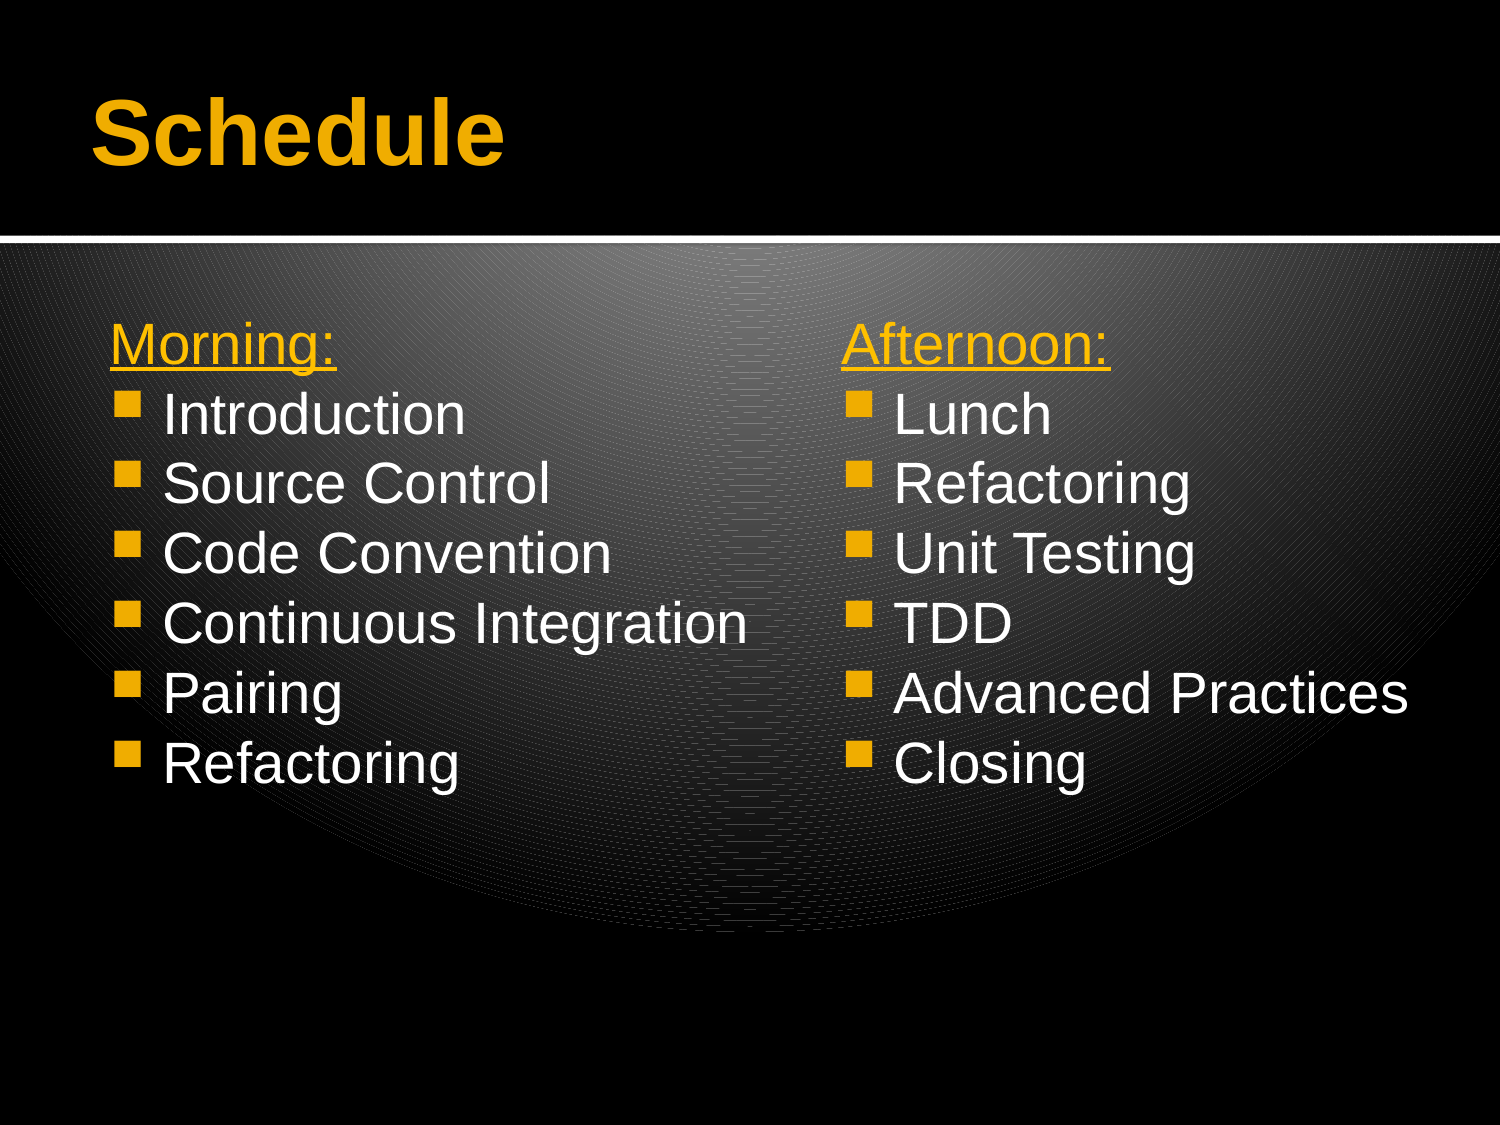

# Schedule
Morning:
Introduction
Source Control
Code Convention
Continuous Integration
Pairing
Refactoring

Afternoon:
Lunch
Refactoring
Unit Testing
TDD
Advanced Practices
Closing